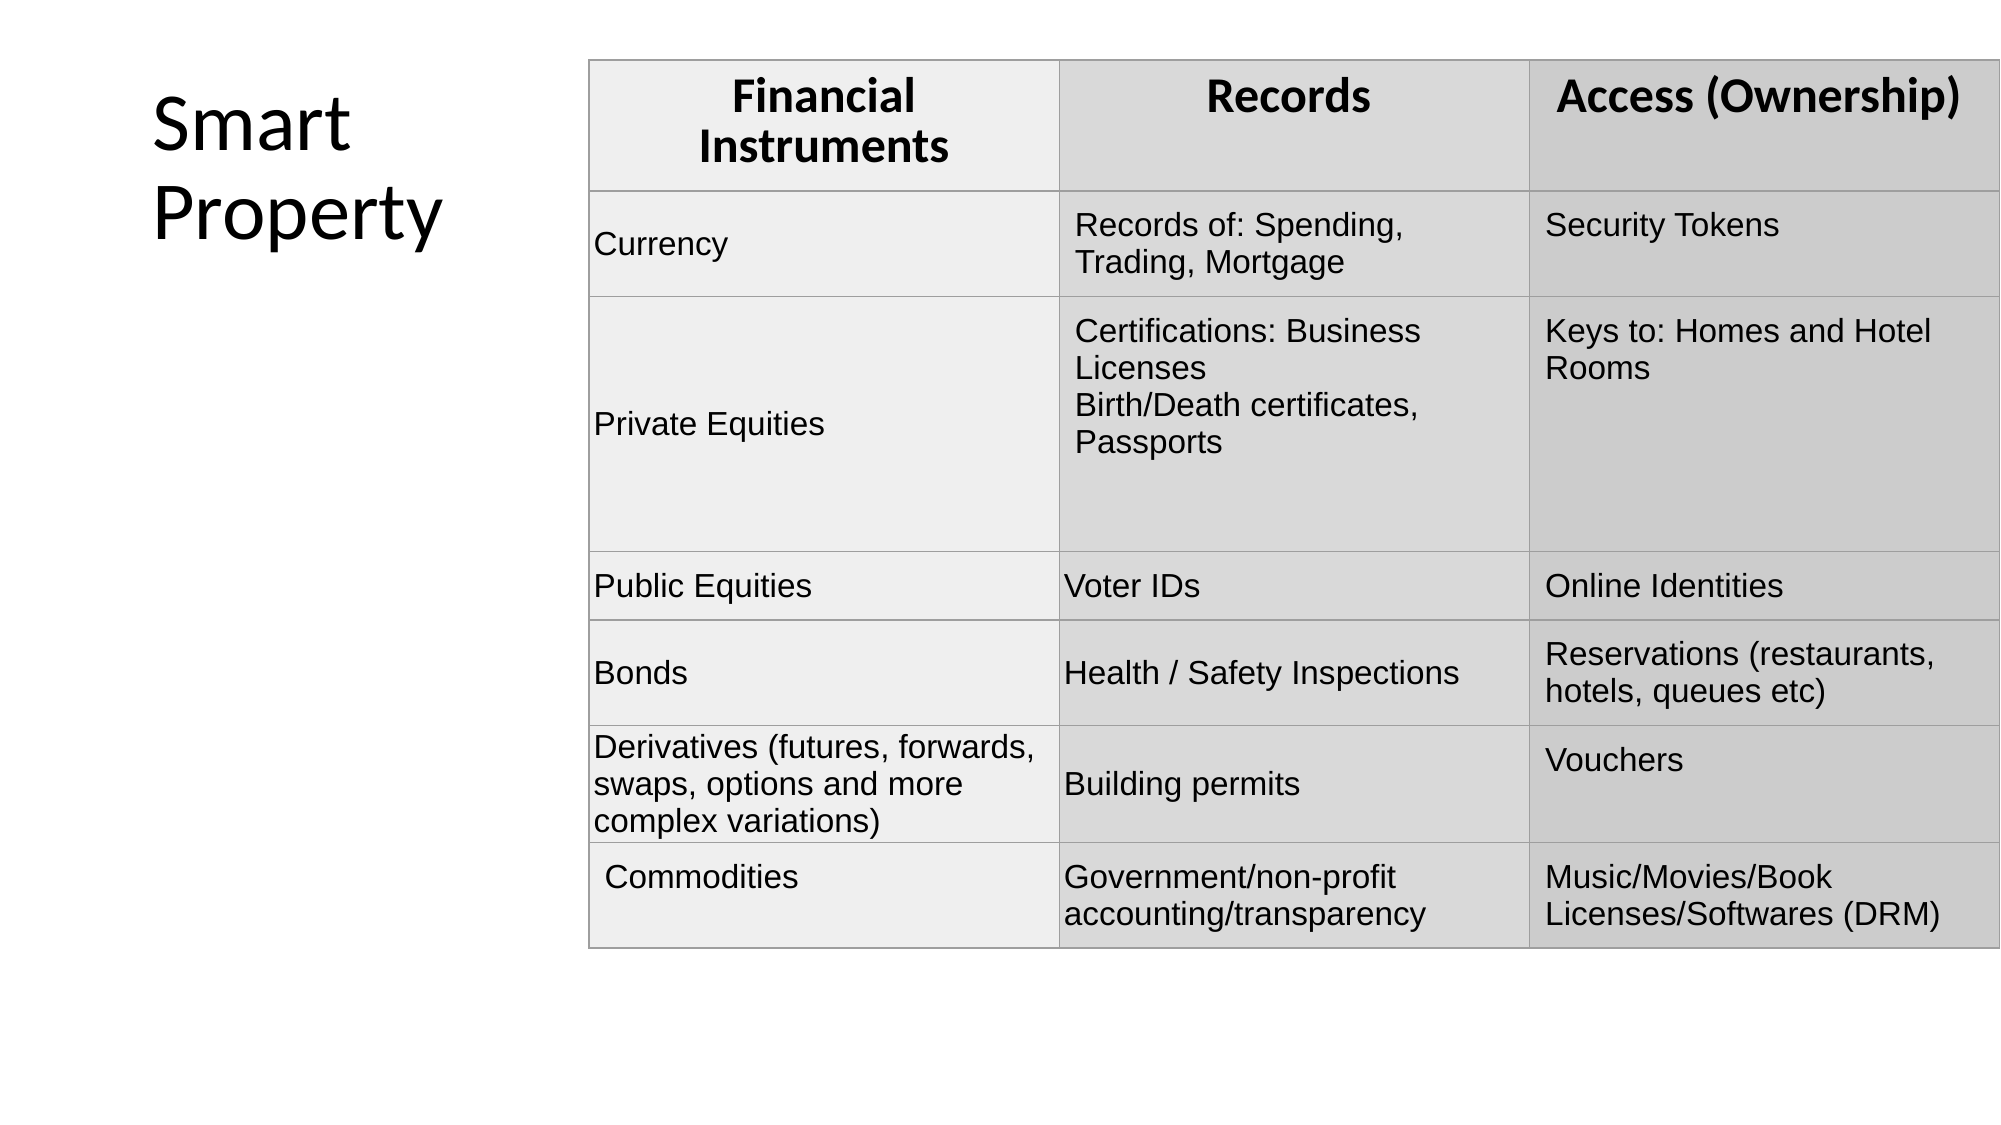

# Smart Property
| Financial Instruments | Records | Access (Ownership) |
| --- | --- | --- |
| Currency | Records of: Spending, Trading, Mortgage | Security Tokens |
| Private Equities | Certifications: Business Licenses Birth/Death certificates, Passports | Keys to: Homes and Hotel Rooms |
| Public Equities | Voter IDs | Online Identities |
| Bonds | Health / Safety Inspections | Reservations (restaurants, hotels, queues etc) |
| Derivatives (futures, forwards, swaps, options and more complex variations) | Building permits | Vouchers |
| Commodities | Government/non-profit accounting/transparency | Music/Movies/Book Licenses/Softwares (DRM) |